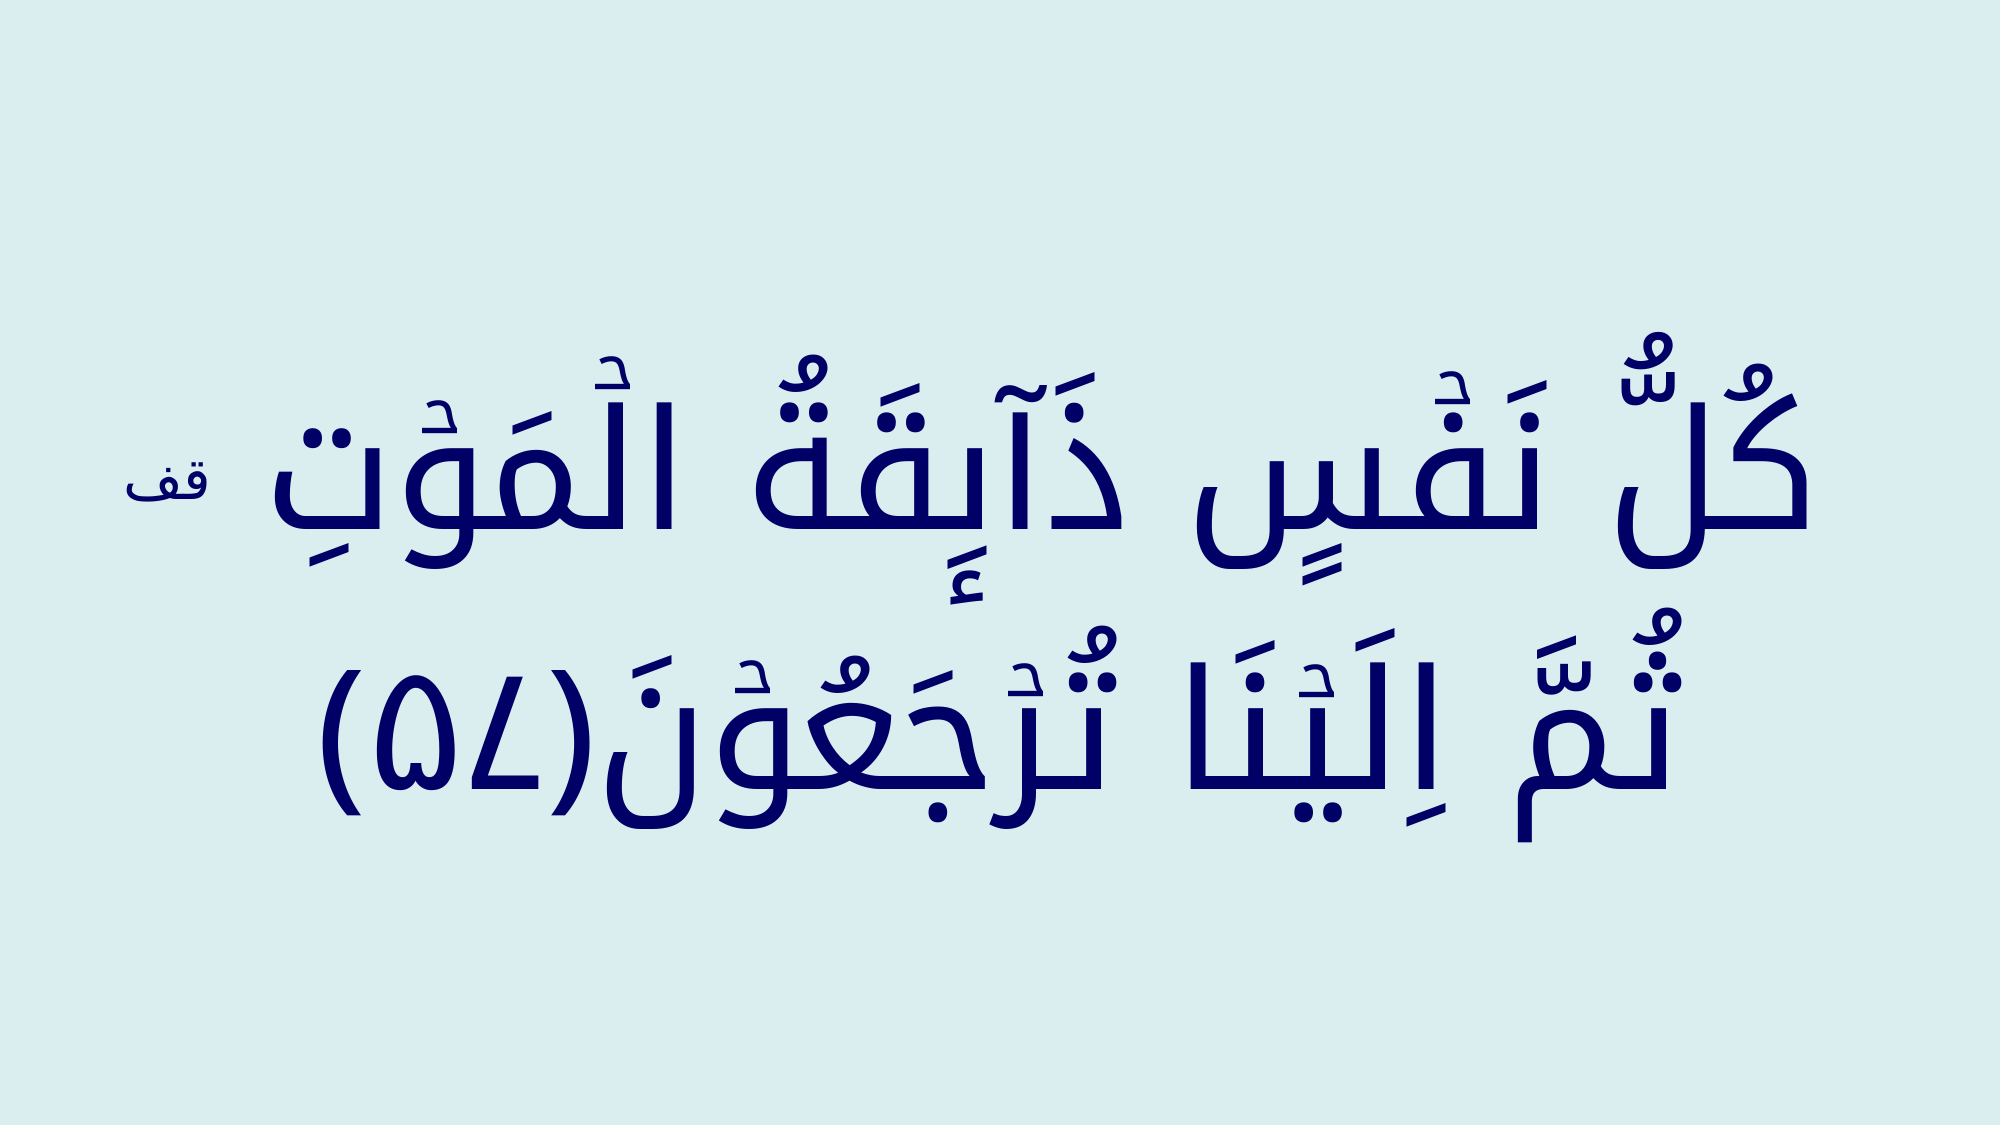

كُلُّ نَفۡسٍ ذَآٮِٕقَةُ الۡمَوۡتِ قف ثُمَّ اِلَيۡنَا تُرۡجَعُوۡنَ‏﴿﻿۵۷﻿﴾